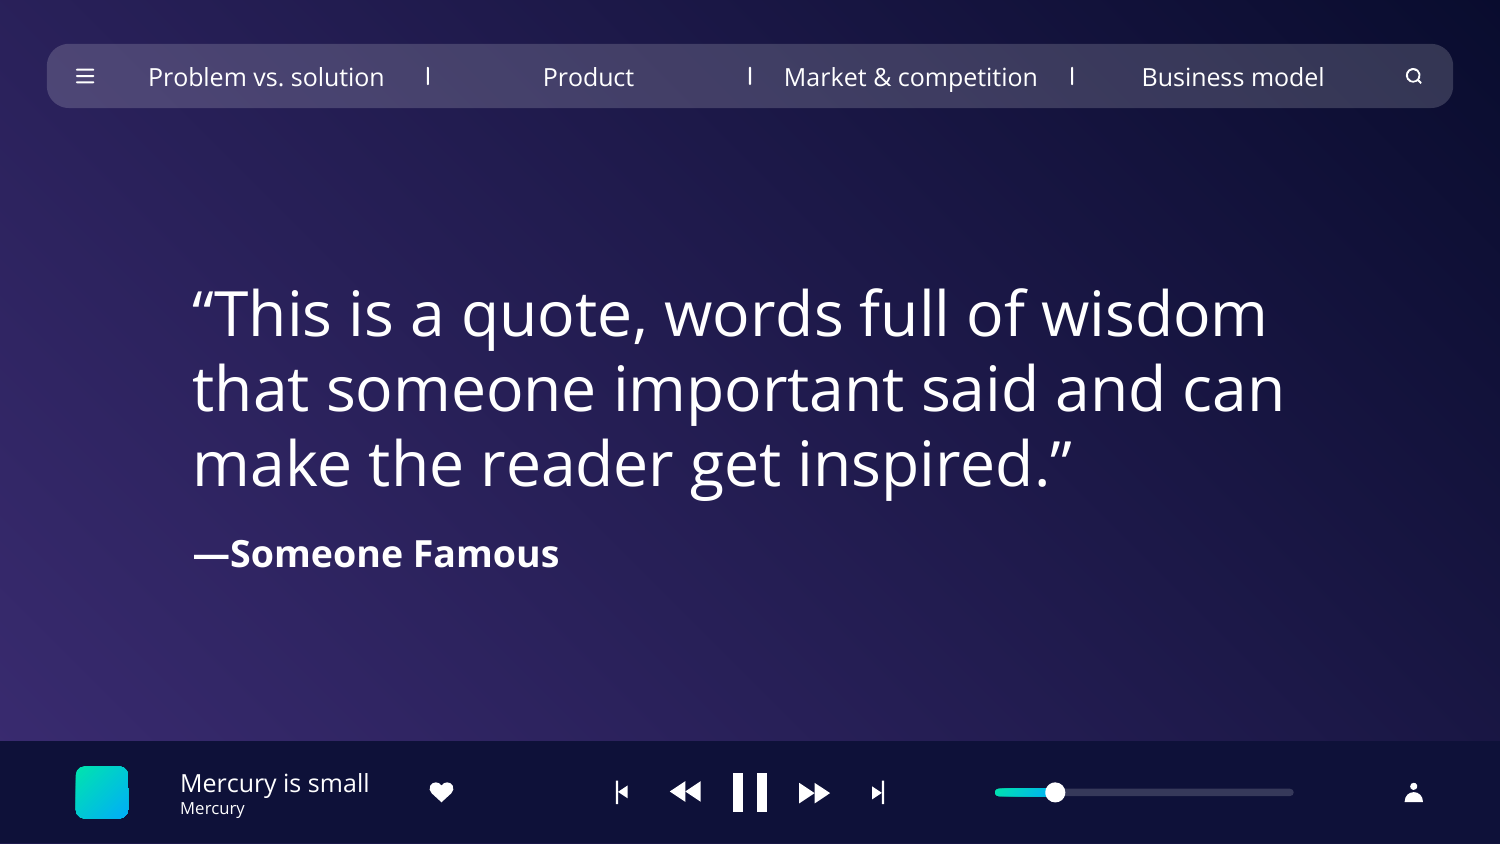

Problem vs. solution
Product
Market & competition
Business model
“This is a quote, words full of wisdom that someone important said and can make the reader get inspired.”
# —Someone Famous
Mercury is small
Mercury